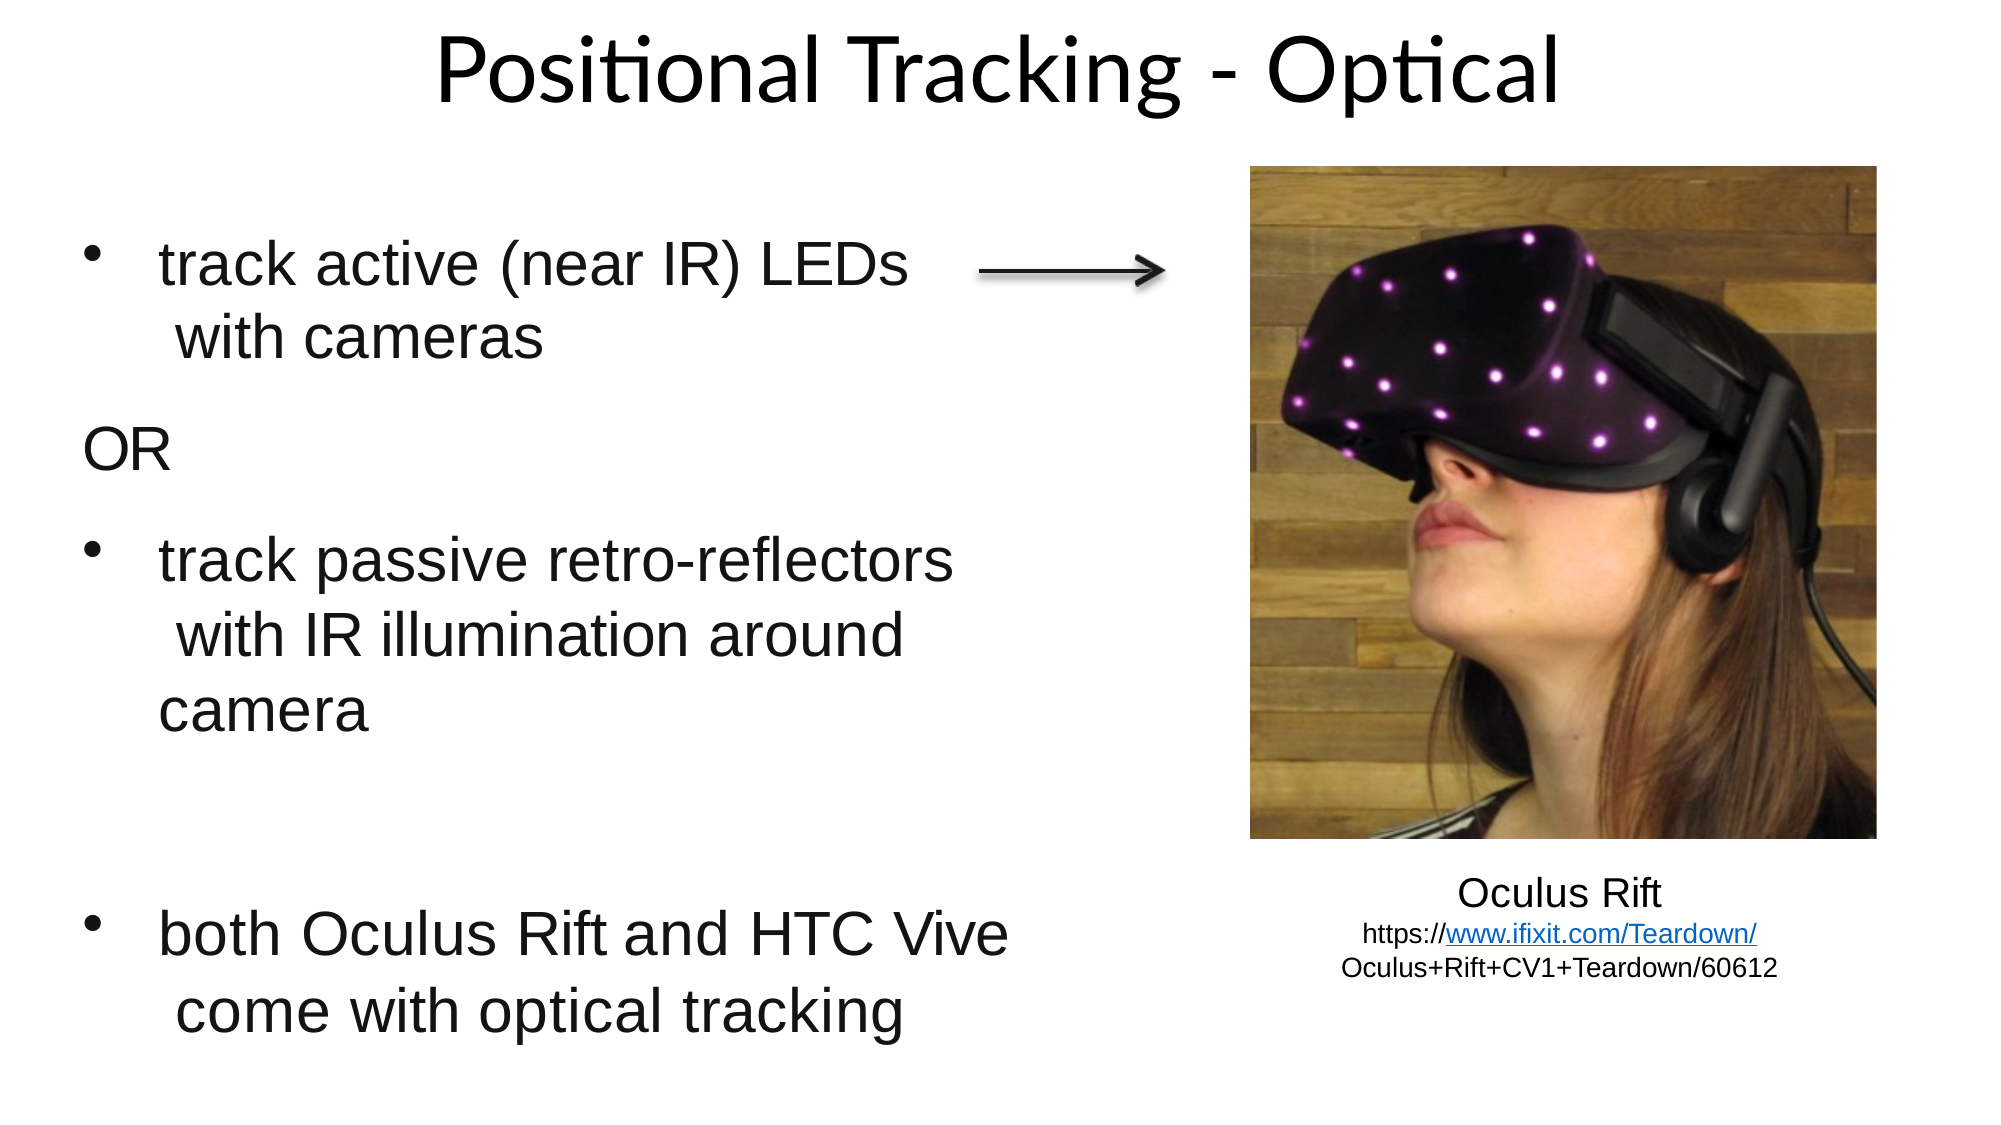

# Positional Tracking - Optical

track active (near IR) LEDs  with cameras
OR
track passive retro-reflectors  with IR illumination around  camera

Oculus Rift
https://www.ifixit.com/Teardown/
Oculus+Rift+CV1+Teardown/60612
both Oculus Rift and HTC Vive  come with optical tracking